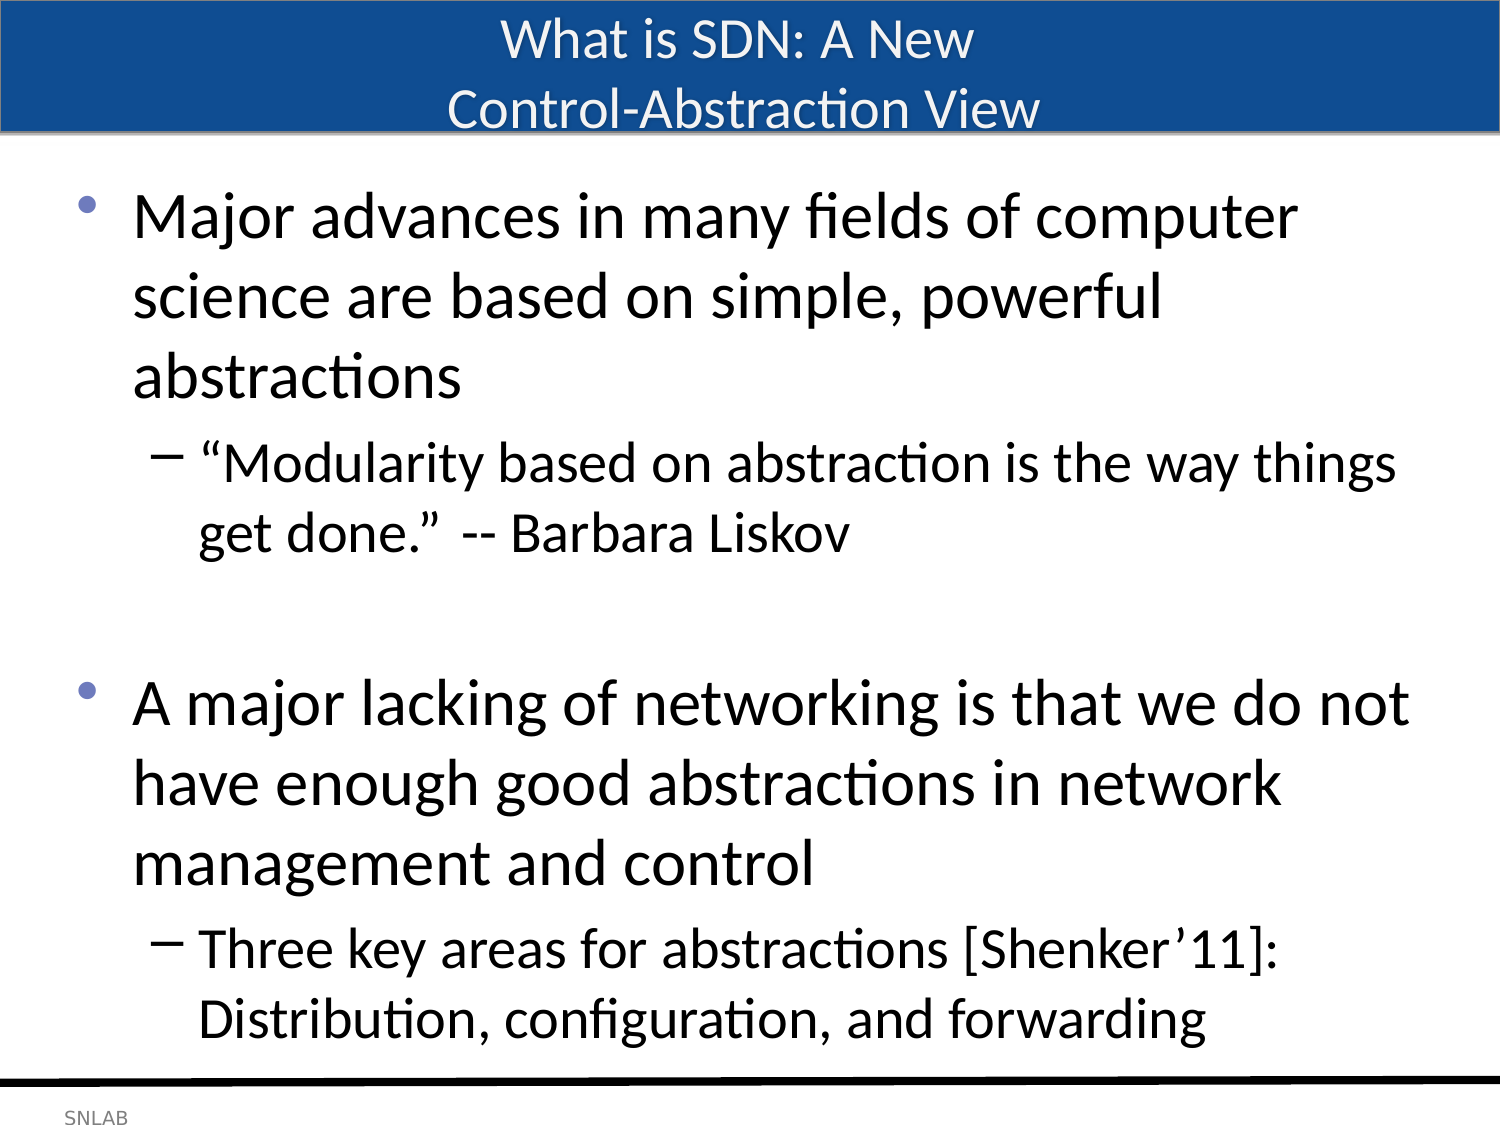

# What is SDN: A New Control-Abstraction View
Major advances in many fields of computer science are based on simple, powerful abstractions
“Modularity based on abstraction is the way things get done.”  -- Barbara Liskov

A major lacking of networking is that we do not have enough good abstractions in network management and control
Three key areas for abstractions [Shenker’11]: Distribution, configuration, and forwarding